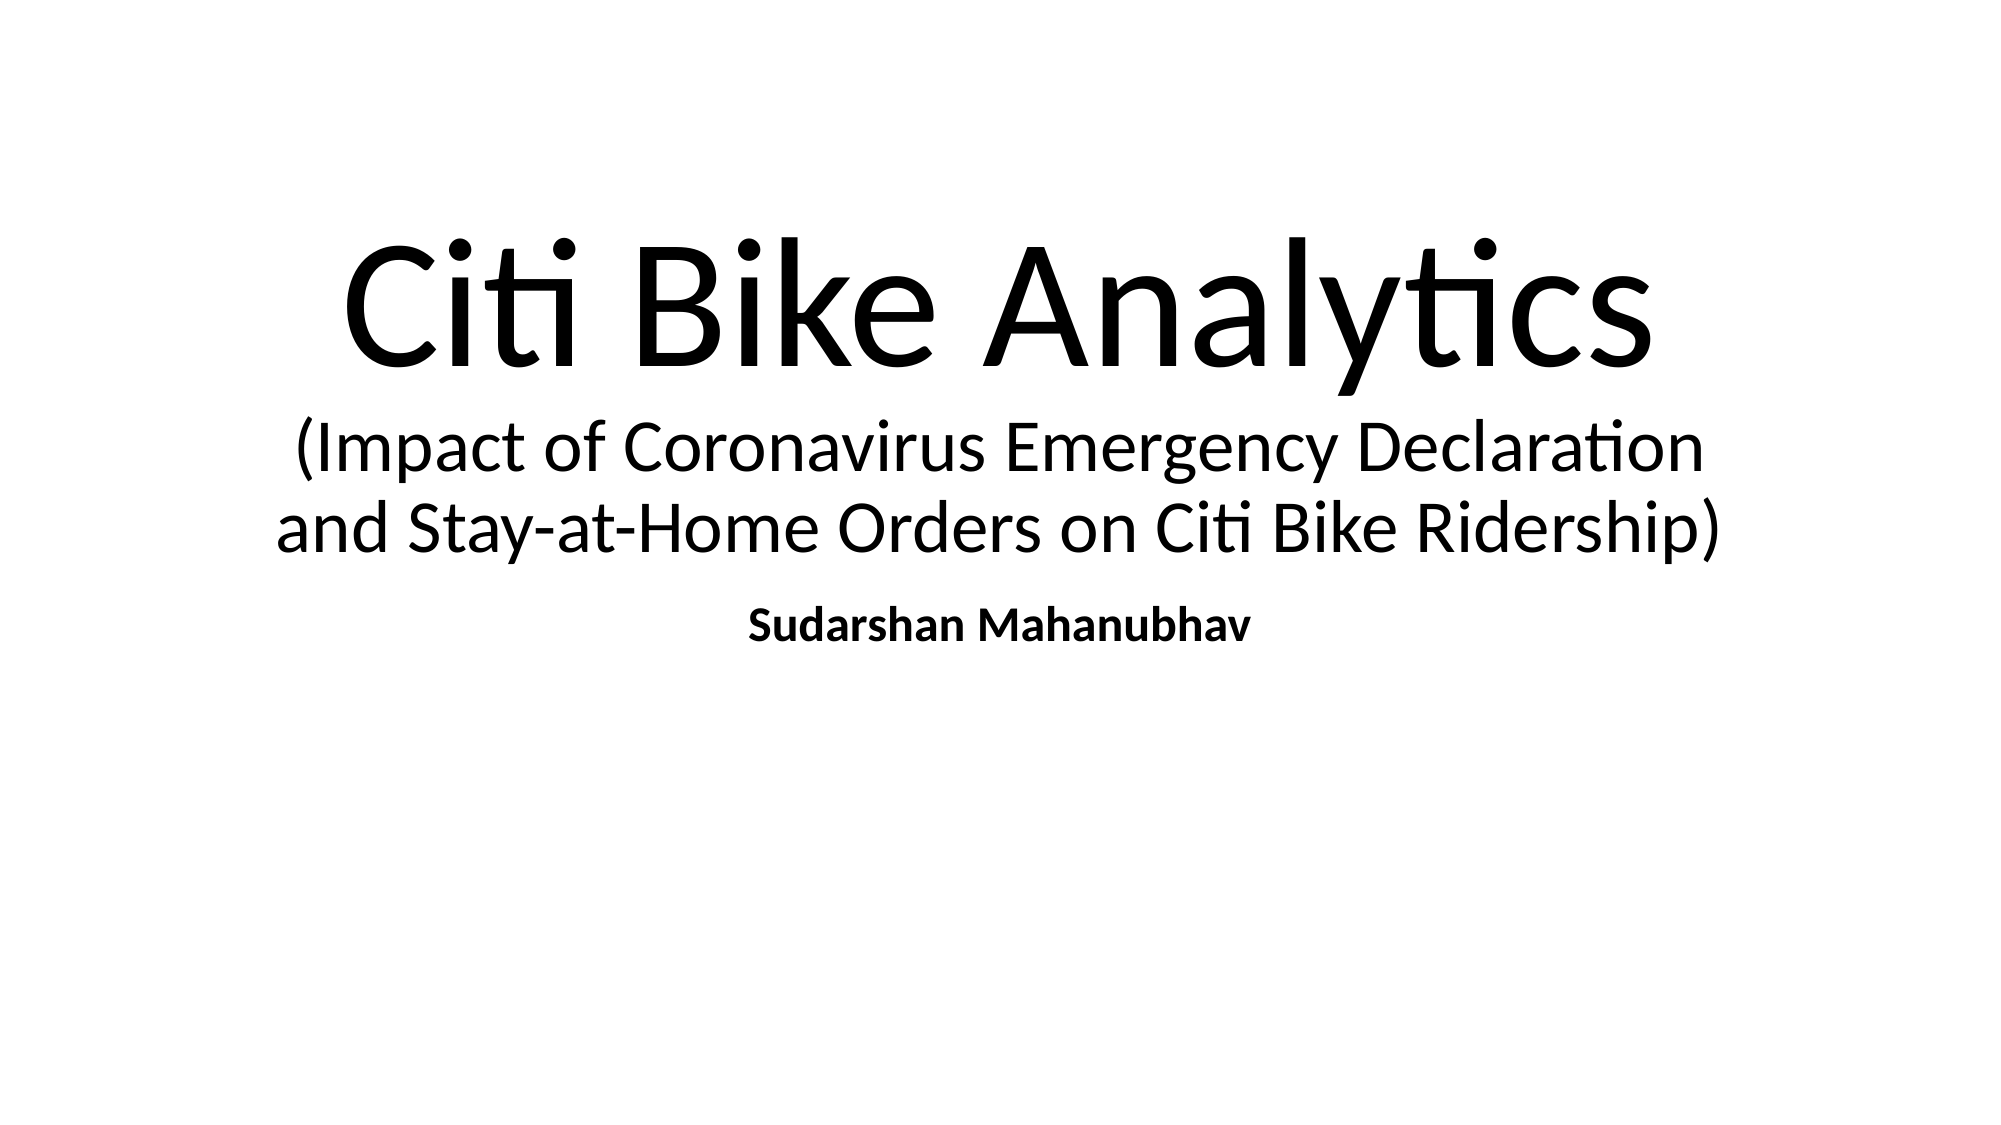

# Citi Bike Analytics (Impact of Coronavirus Emergency Declaration and Stay-at-Home Orders on Citi Bike Ridership)
Sudarshan Mahanubhav